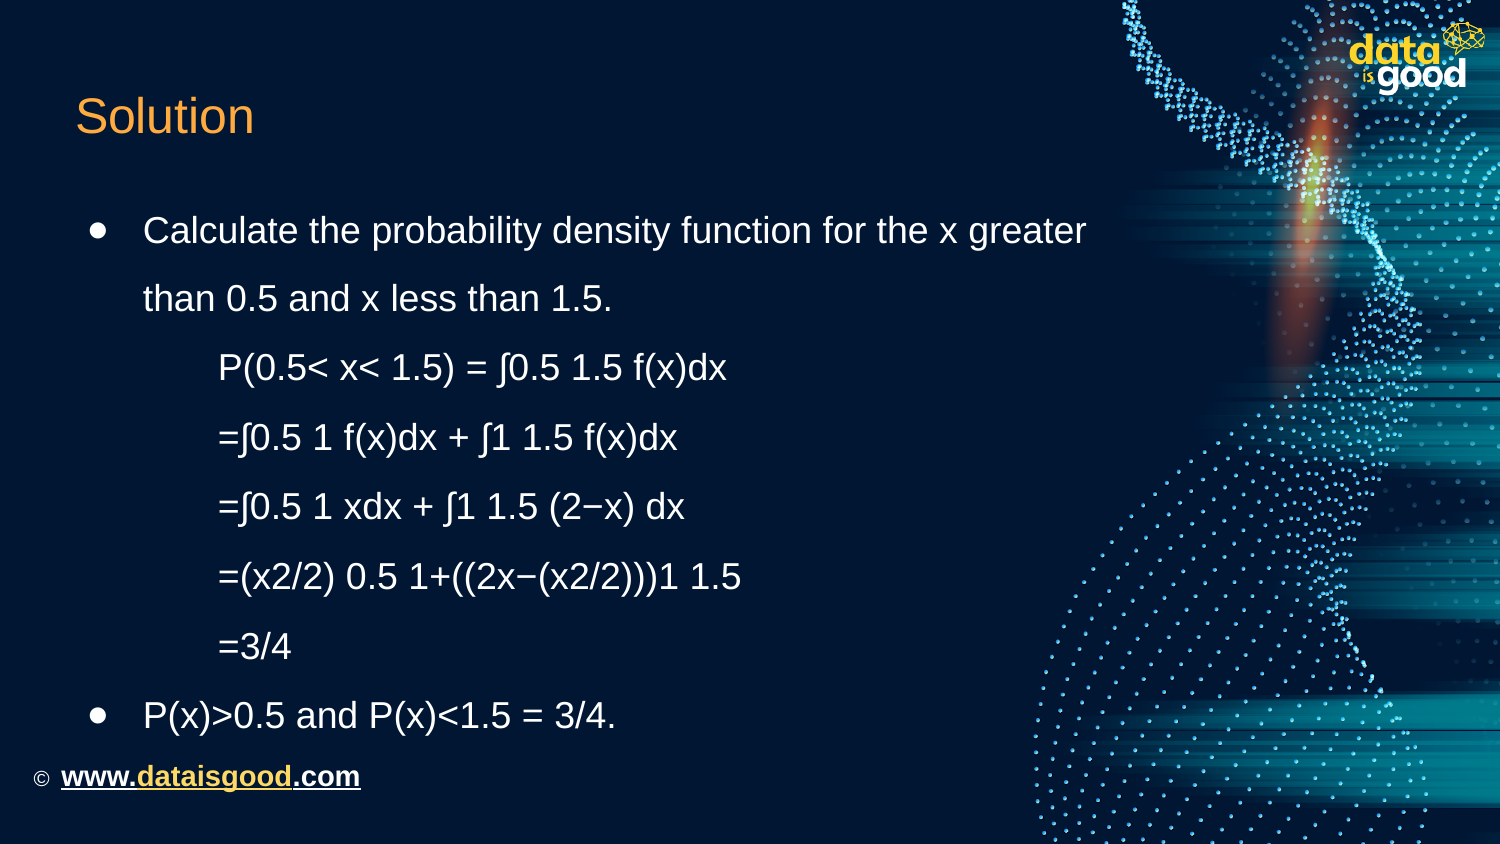

# Solution
Calculate the probability density function for the x greater than 0.5 and x less than 1.5.
P(0.5< x< 1.5) = ∫0.5 1.5 f(x)dx
=∫0.5 1 f(x)dx + ∫1 1.5 f(x)dx
=∫0.5 1 xdx + ∫1 1.5 (2−x) dx
=(x2/2) 0.5 1+((2x−(x2/2)))1 1.5
=3/4
P(x)>0.5 and P(x)<1.5 = 3/4.